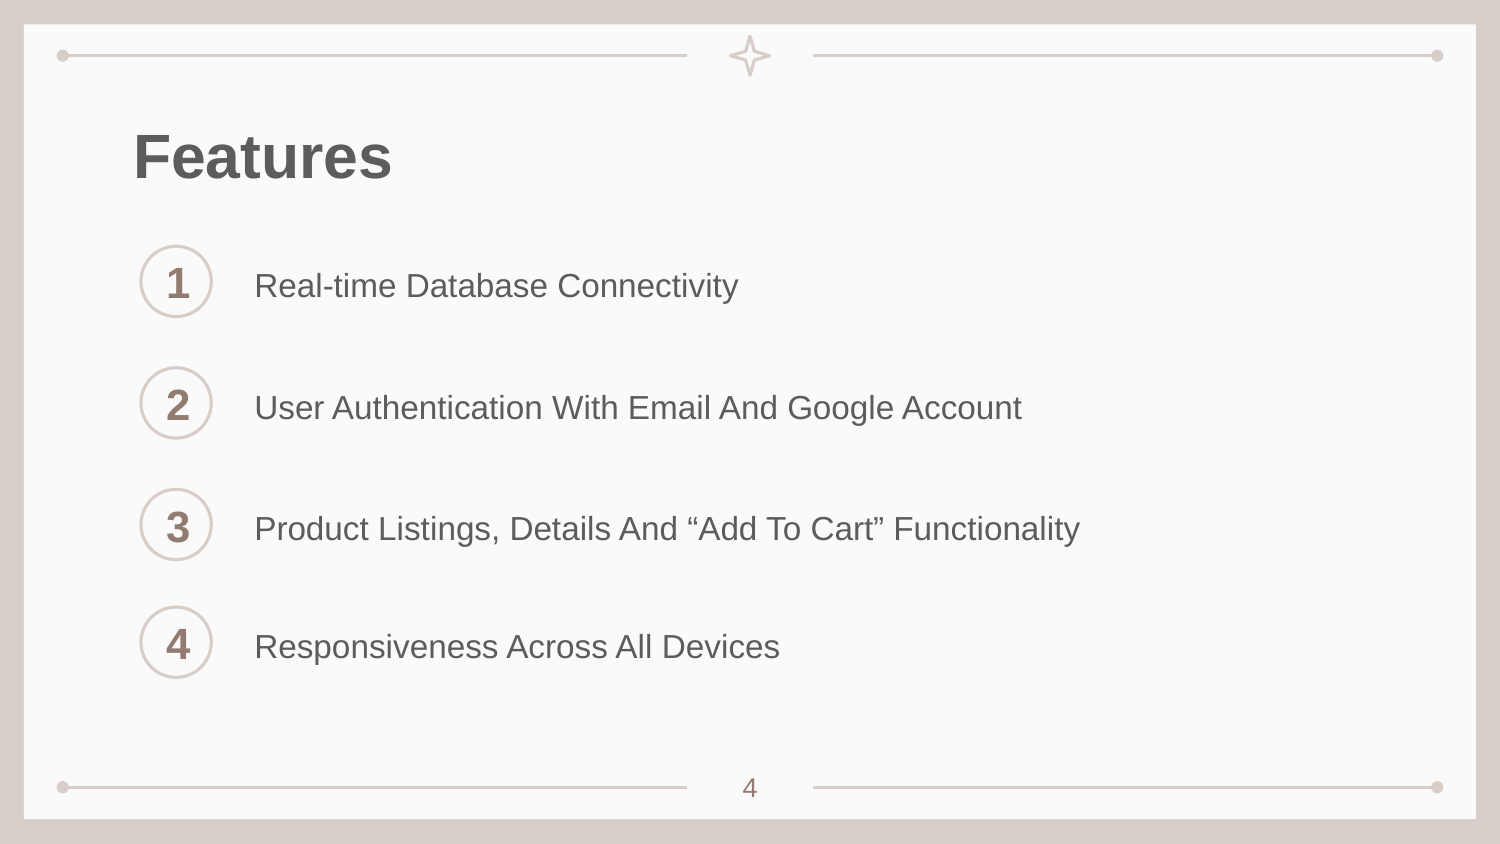

# Features
Real-time Database Connectivity
1
User Authentication With Email And Google Account
2
Product Listings, Details And “Add To Cart” Functionality
3
Responsiveness Across All Devices
4
4